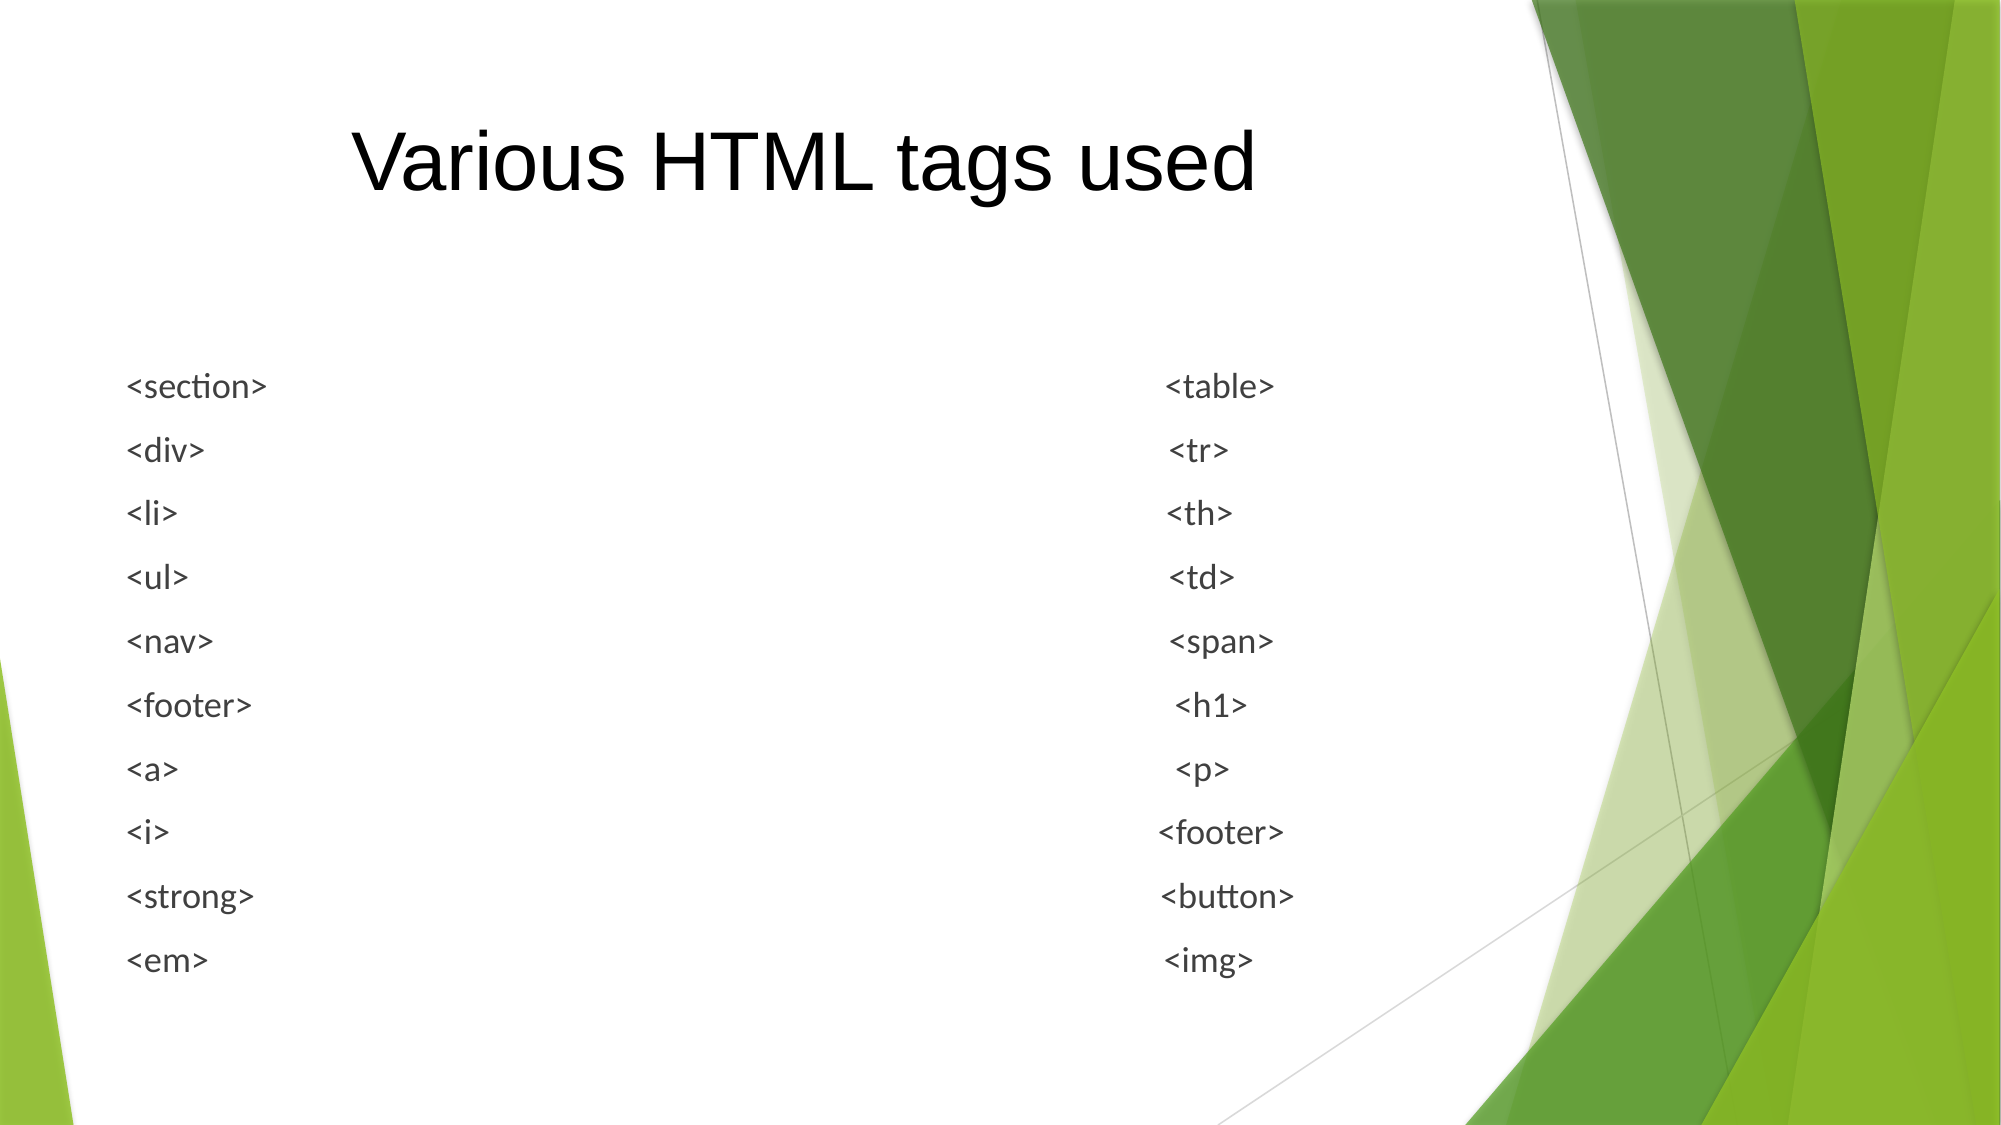

# Various HTML tags used
<section>                                                                                                             <table>
<div>                                                                                                                     <tr>
<li>                                                                                                                        <th>
<ul>                                                                                                                       <td>
<nav>                                                                                                                    <span>
<footer>                                                                                                                <h1>
<a>                                                                                                                         <p>
<i>                                                                                                                        <footer>
<strong>                                                                                                              <button>
<em>                                                                                                                    <img>